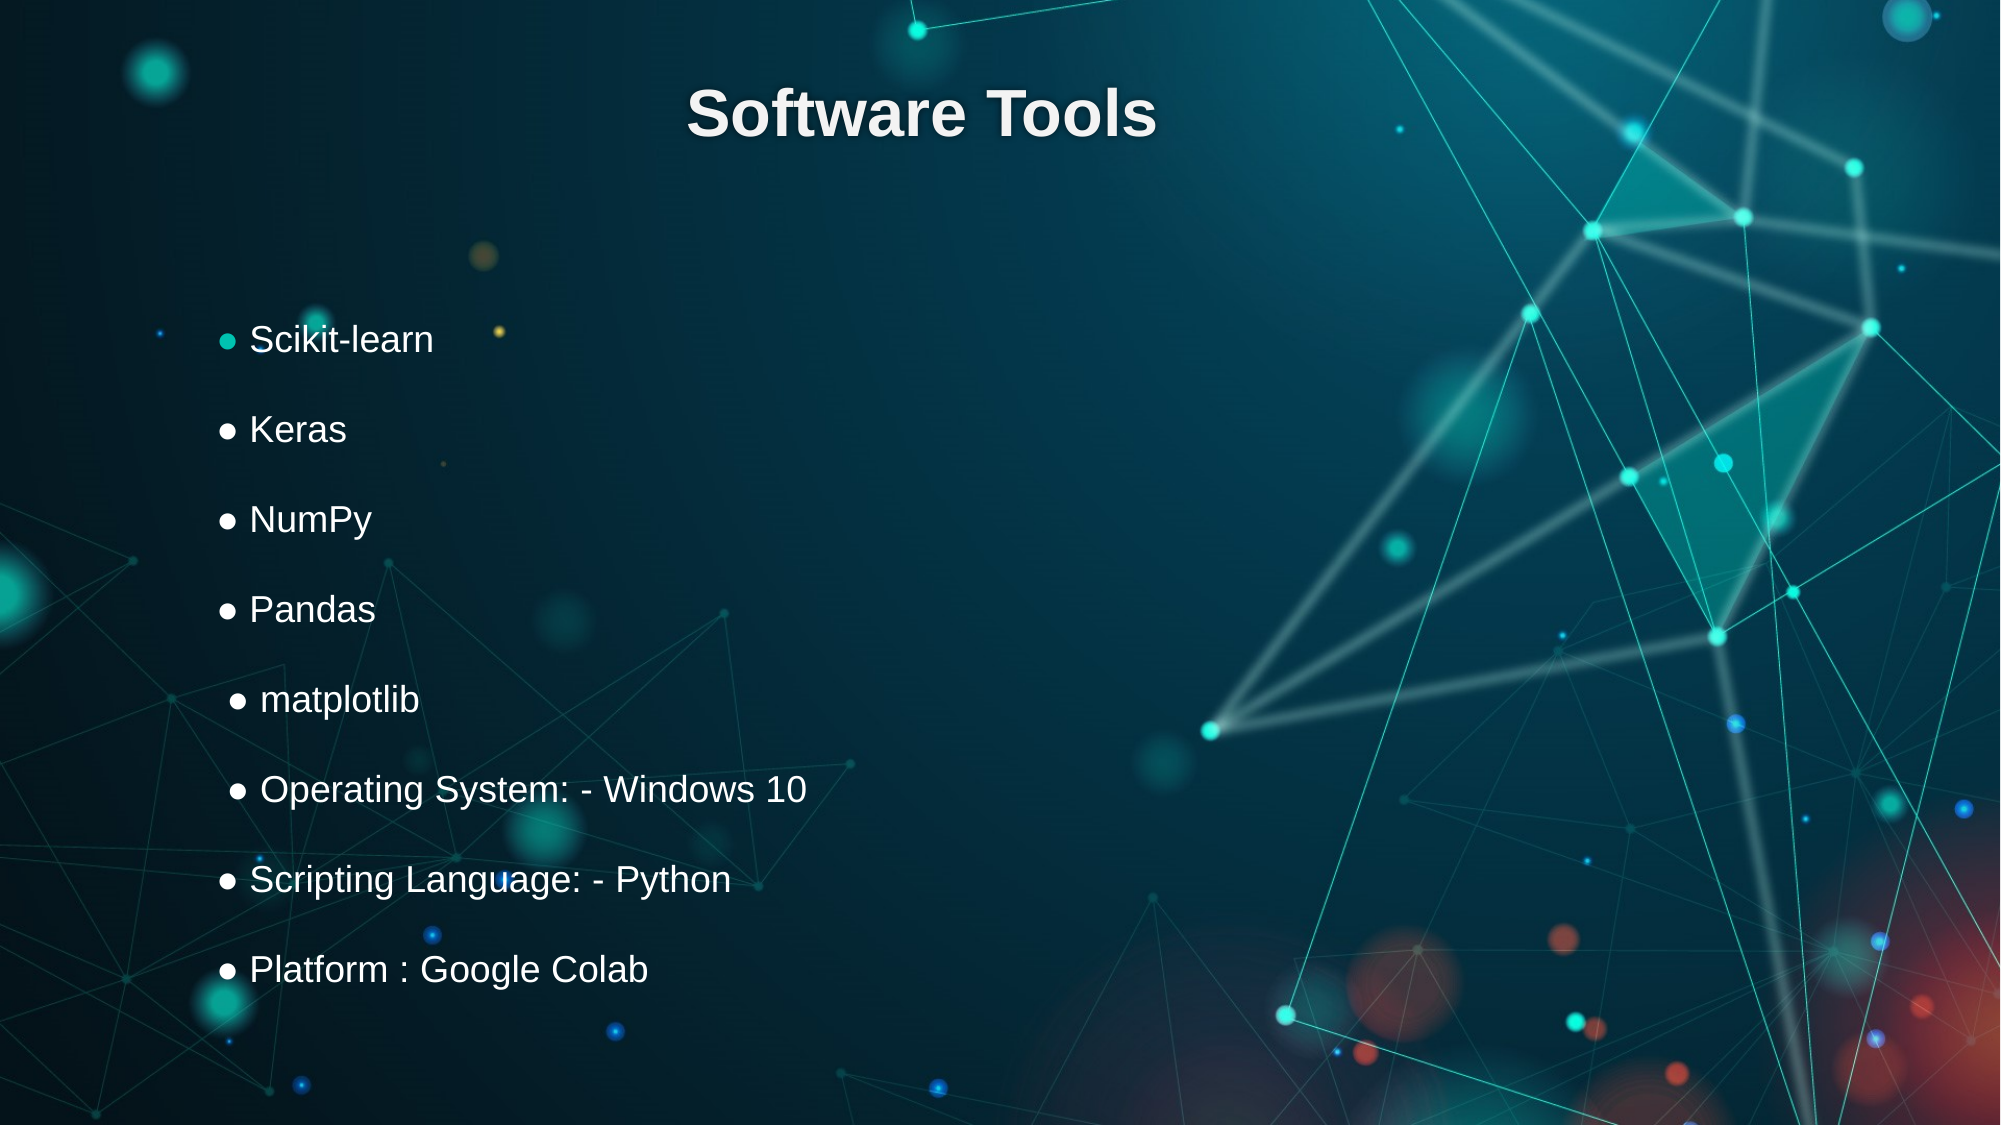

# Software Tools
● Scikit-learn

● Keras

● NumPy

● Pandas

 ● matplotlib

 ● Operating System: - Windows 10

● Scripting Language: - Python

● Platform : Google Colab